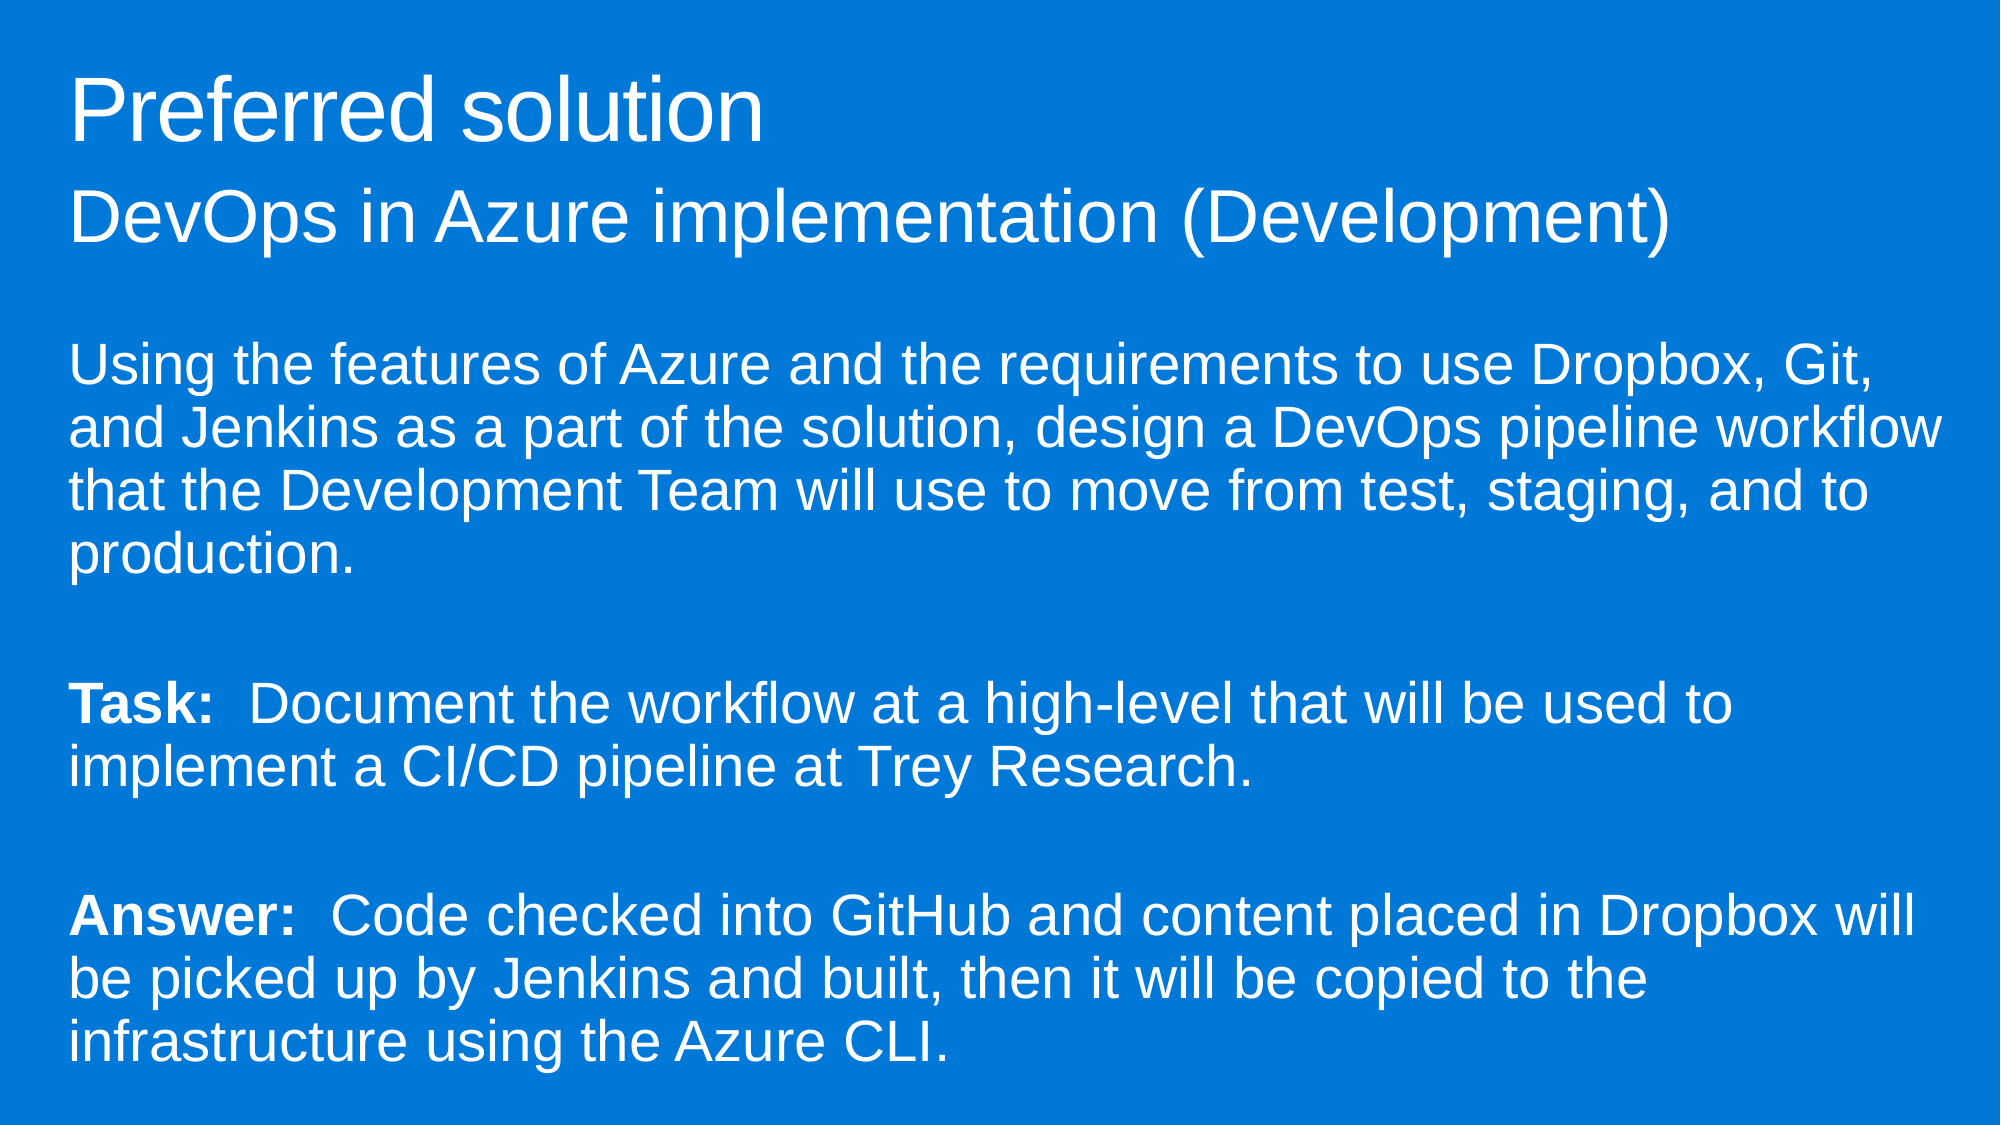

# Preferred solution
DevOps in Azure implementation (Development)

Using the features of Azure and the requirements to use Dropbox, Git, and Jenkins as a part of the solution, design a DevOps pipeline workflow that the Development Team will use to move from test, staging, and to production.

Task:  Document the workflow at a high-level that will be used to implement a CI/CD pipeline at Trey Research.

Answer:  Code checked into GitHub and content placed in Dropbox will be picked up by Jenkins and built, then it will be copied to the infrastructure using the Azure CLI.